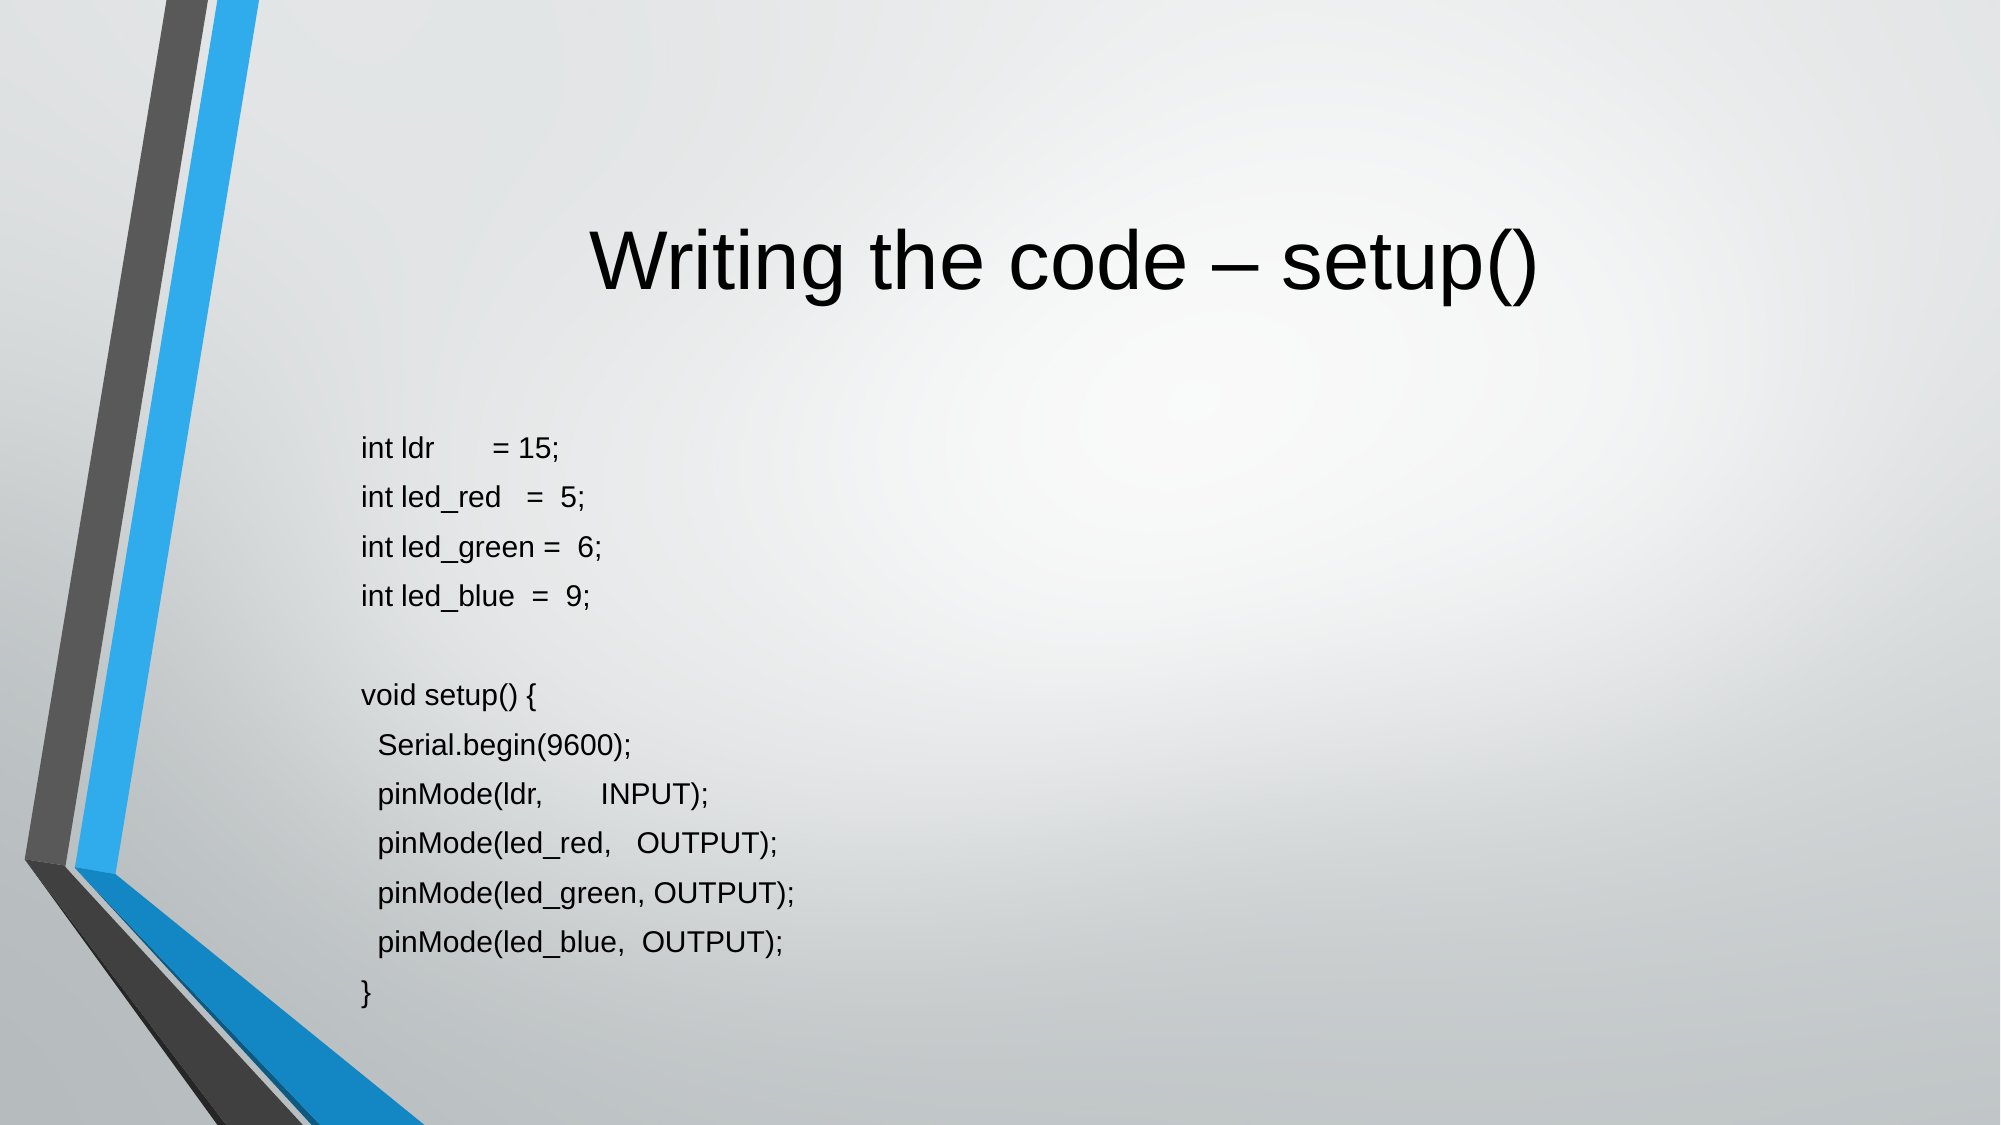

# Writing the code – setup()

int ldr       = 15;
int led_red   =  5;
int led_green =  6;
int led_blue  =  9;

void setup() {
  Serial.begin(9600);
  pinMode(ldr,       INPUT);
  pinMode(led_red,   OUTPUT);
  pinMode(led_green, OUTPUT);
  pinMode(led_blue,  OUTPUT);
}